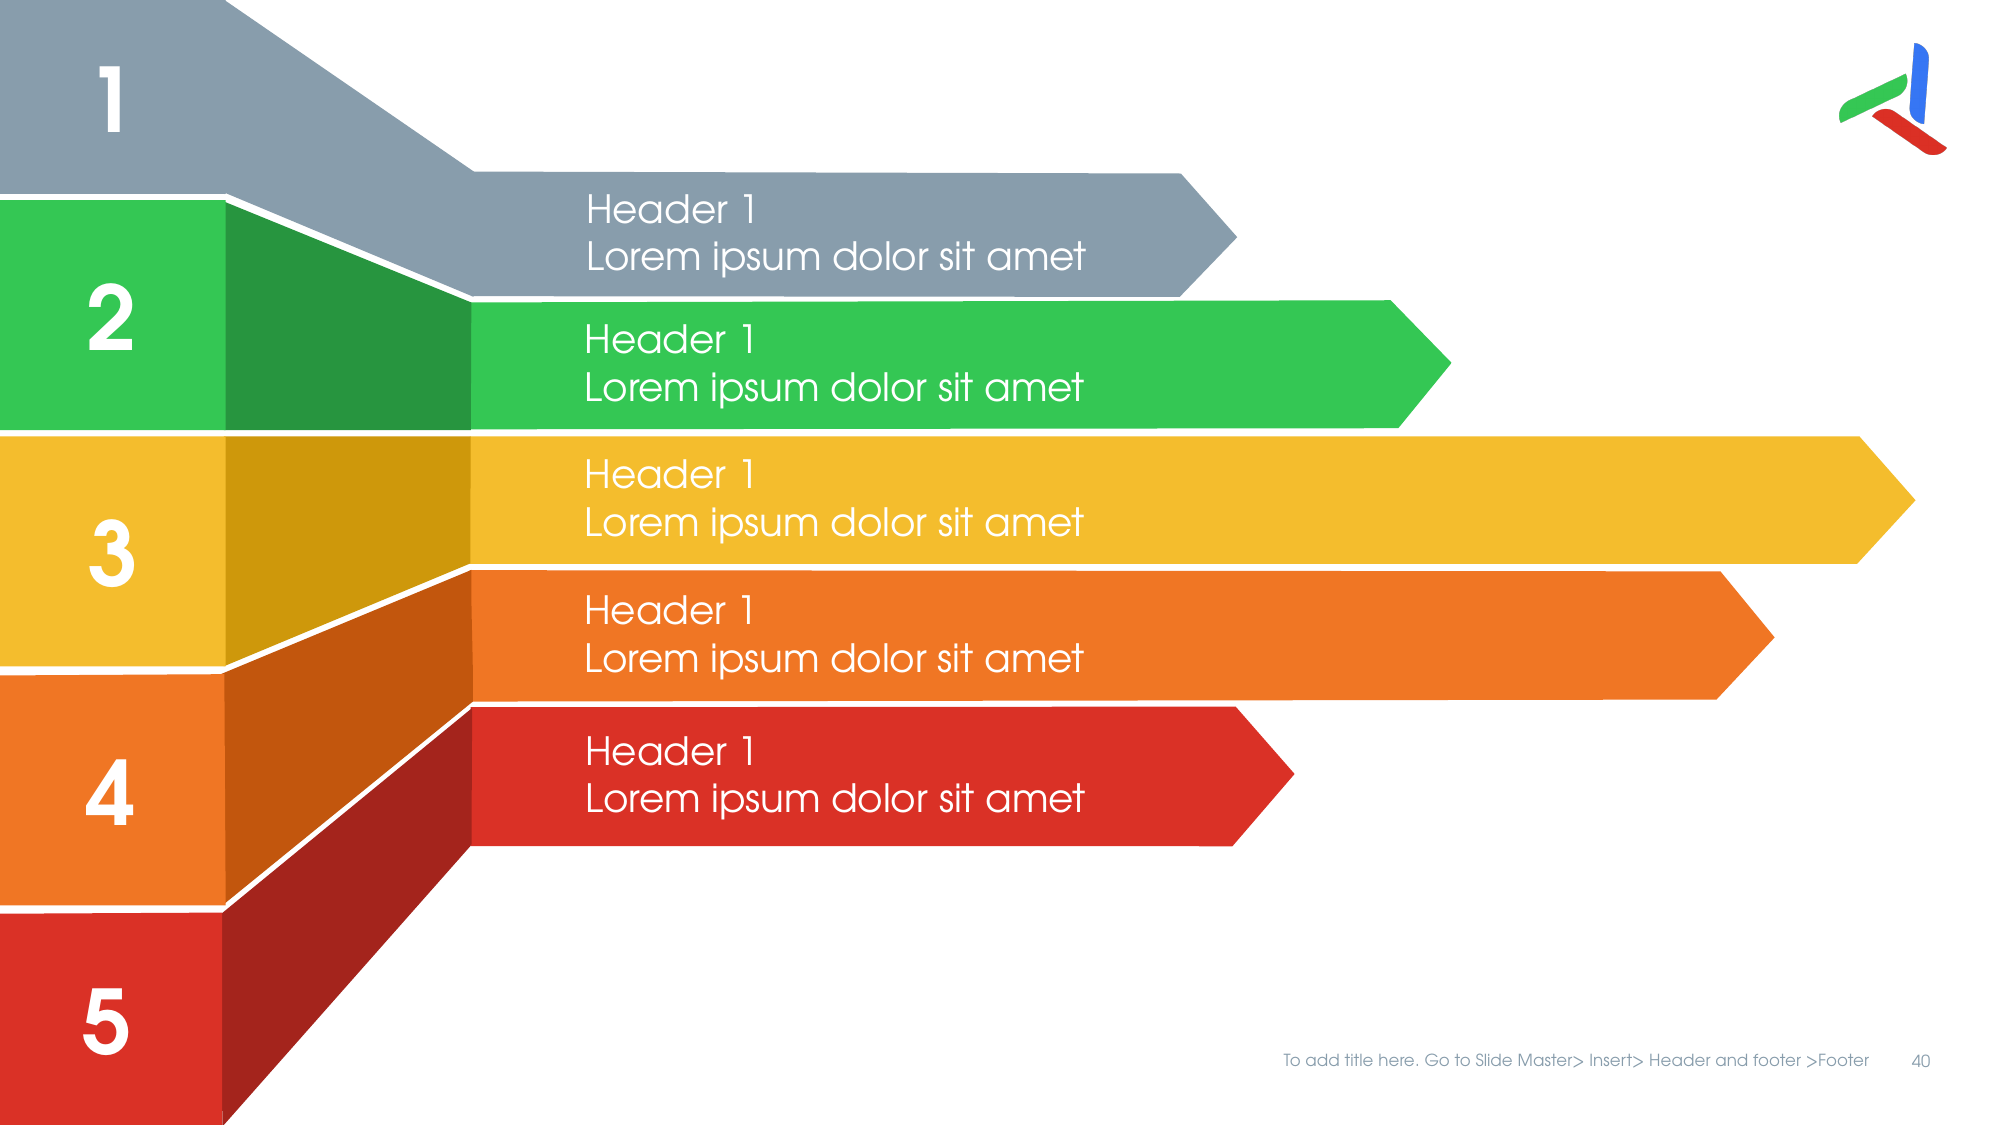

1

Header 1
Lorem ipsum dolor sit amet
2

Header 1
Lorem ipsum dolor sit amet
3

Header 1
Lorem ipsum dolor sit amet

Header 1
Lorem ipsum dolor sit amet
4
Header 1
Lorem ipsum dolor sit amet

5
To add title here. Go to Slide Master> Insert> Header and footer >Footer
40